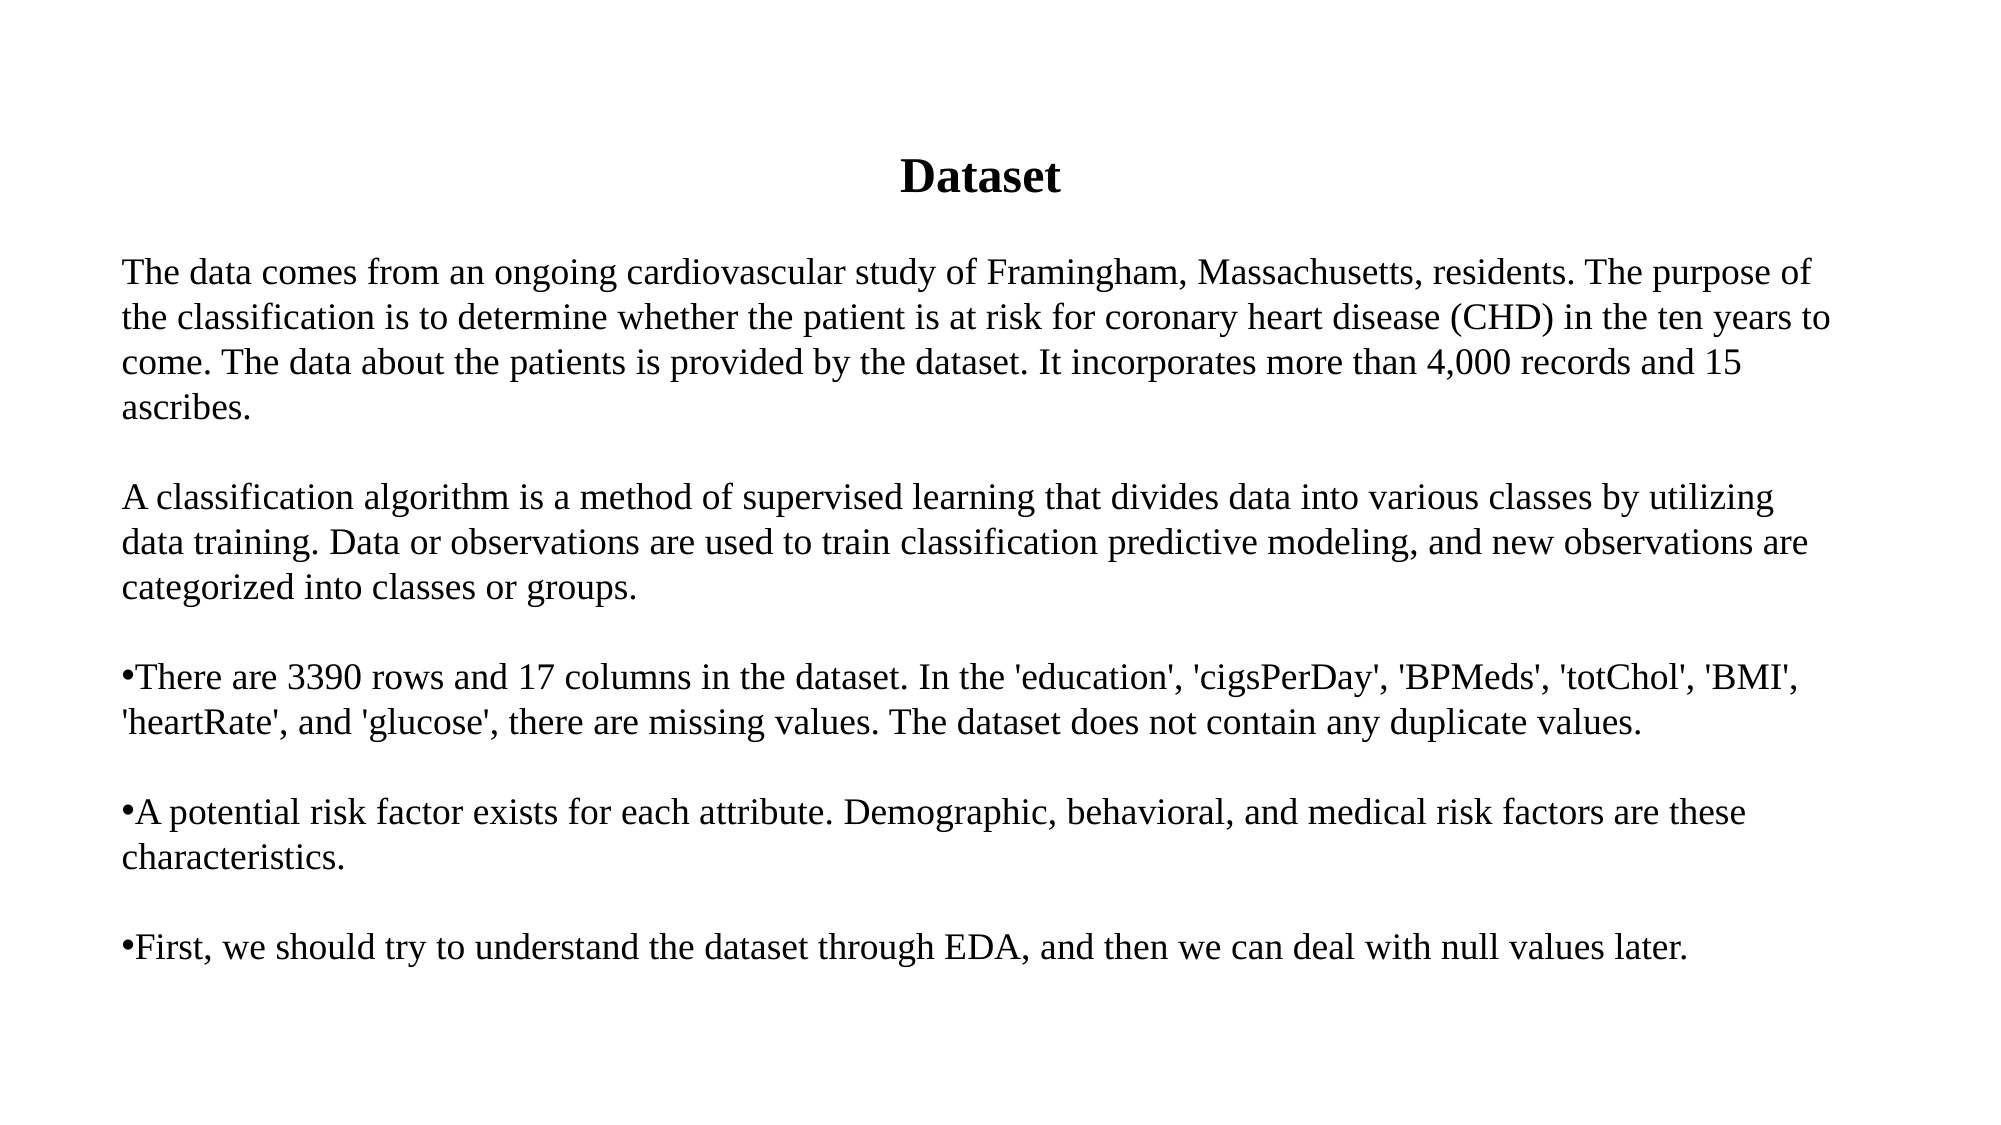

Dataset

The data comes from an ongoing cardiovascular study of Framingham, Massachusetts, residents. The purpose of the classification is to determine whether the patient is at risk for coronary heart disease (CHD) in the ten years to come. The data about the patients is provided by the dataset. It incorporates more than 4,000 records and 15 ascribes.

A classification algorithm is a method of supervised learning that divides data into various classes by utilizing data training. Data or observations are used to train classification predictive modeling, and new observations are categorized into classes or groups.

There are 3390 rows and 17 columns in the dataset. In the 'education', 'cigsPerDay', 'BPMeds', 'totChol', 'BMI', 'heartRate', and 'glucose', there are missing values. The dataset does not contain any duplicate values.

A potential risk factor exists for each attribute. Demographic, behavioral, and medical risk factors are these characteristics.

First, we should try to understand the dataset through EDA, and then we can deal with null values later.